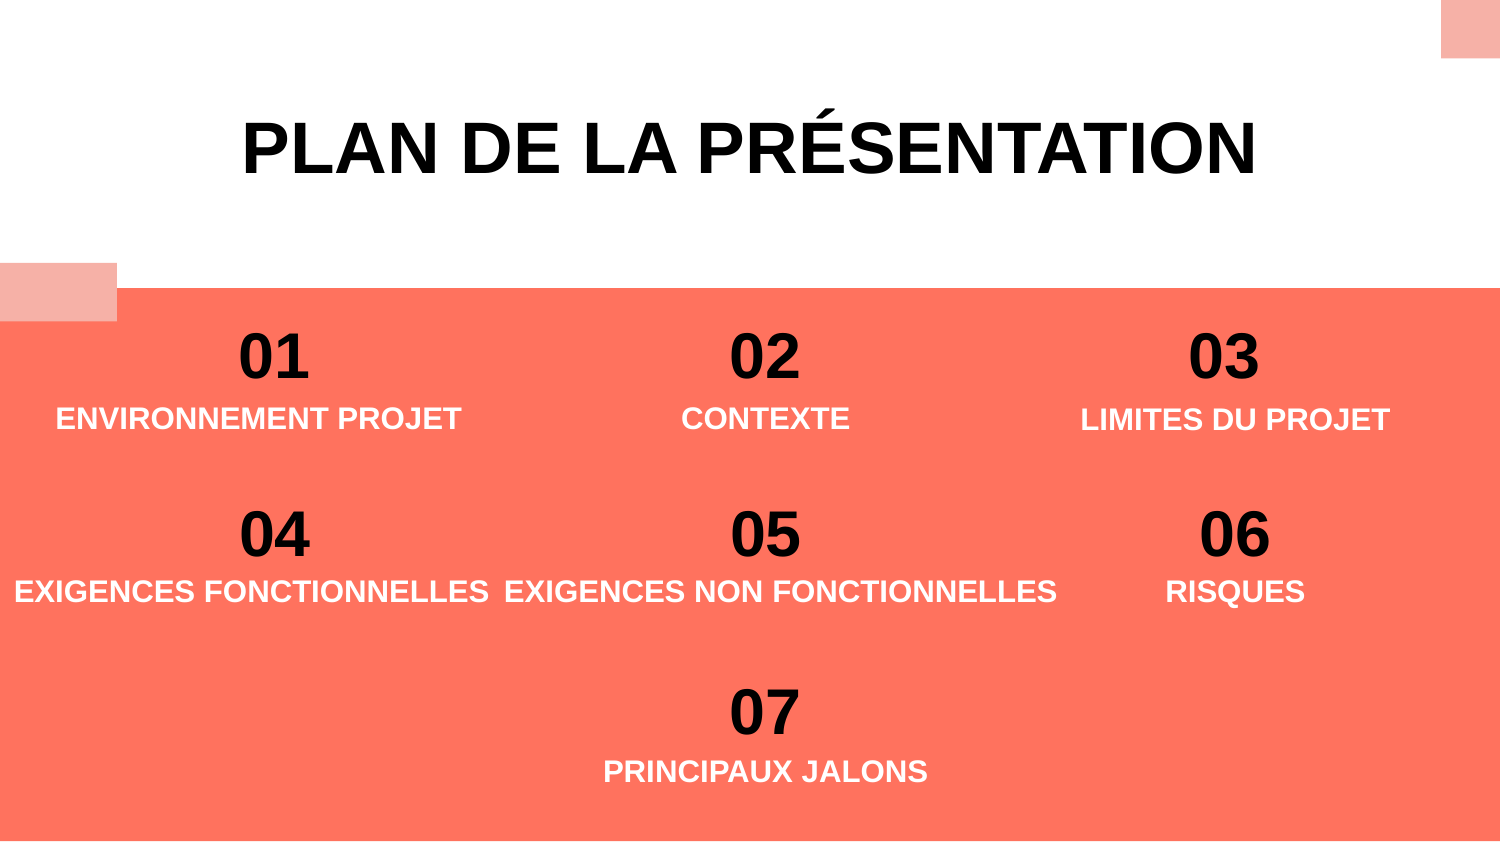

PLAN DE LA PRÉSENTATION
01
02
03
CONTEXTE
# ENVIRONNEMENT PROJET
LIMITES DU PROJET
06
04
05
EXIGENCES FONCTIONNELLES
EXIGENCES NON FONCTIONNELLES
RISQUES
07
PRINCIPAUX JALONS